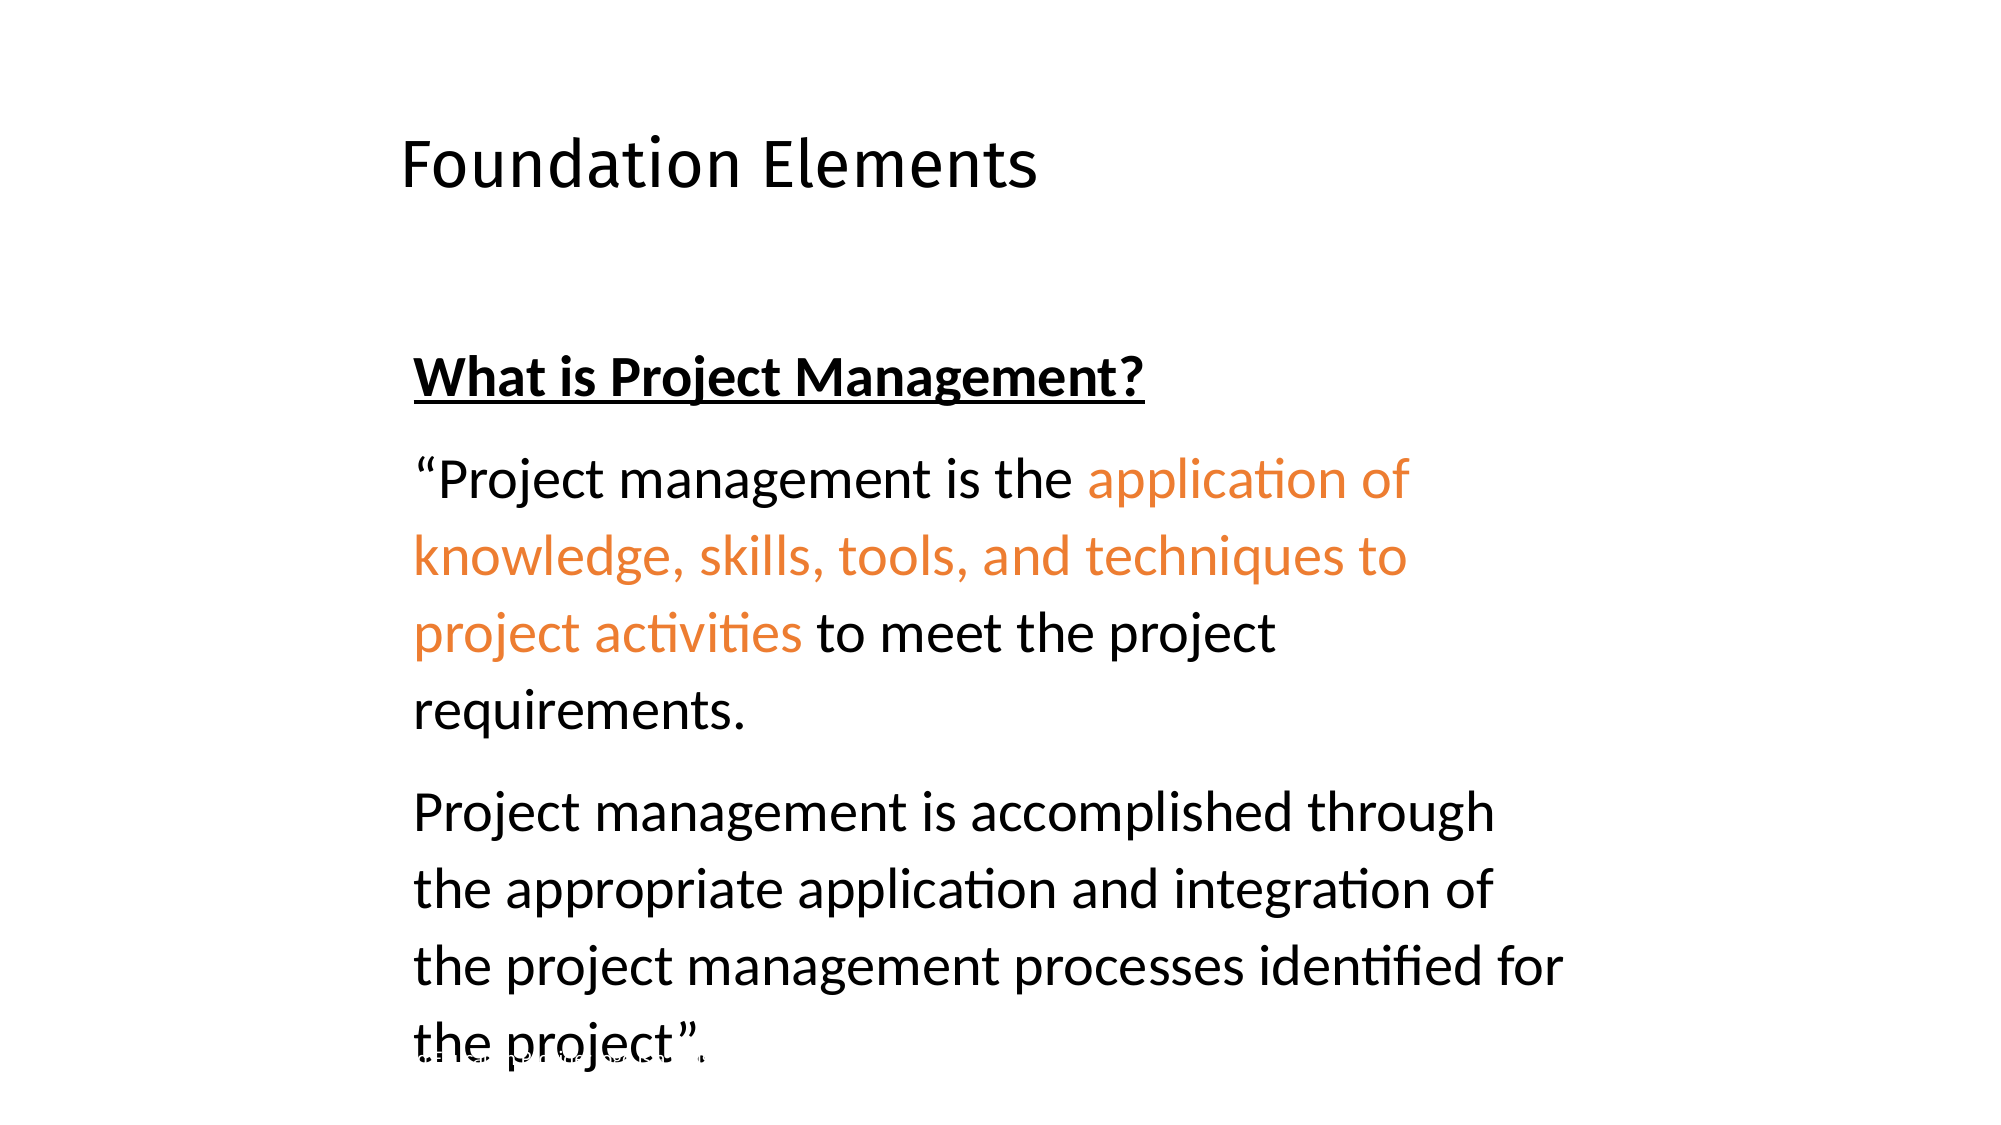

# Foundation Elements
What is Project Management?
“Project management is the application of knowledge, skills, tools, and techniques to project activities to meet the project requirements.
Project management is accomplished through the appropriate application and integration of the project management processes identified for the project”.

The PMI Registered Education Provider logo is a registered mark of the Project Management Institute, Inc.
*This definition is taken from the Glossary of Project Management Institute, A Guide to the Project Management Body of Knowledge, (PMBOK® Guide)  – Sixth Edition, Project Management Institute Inc., 2017.